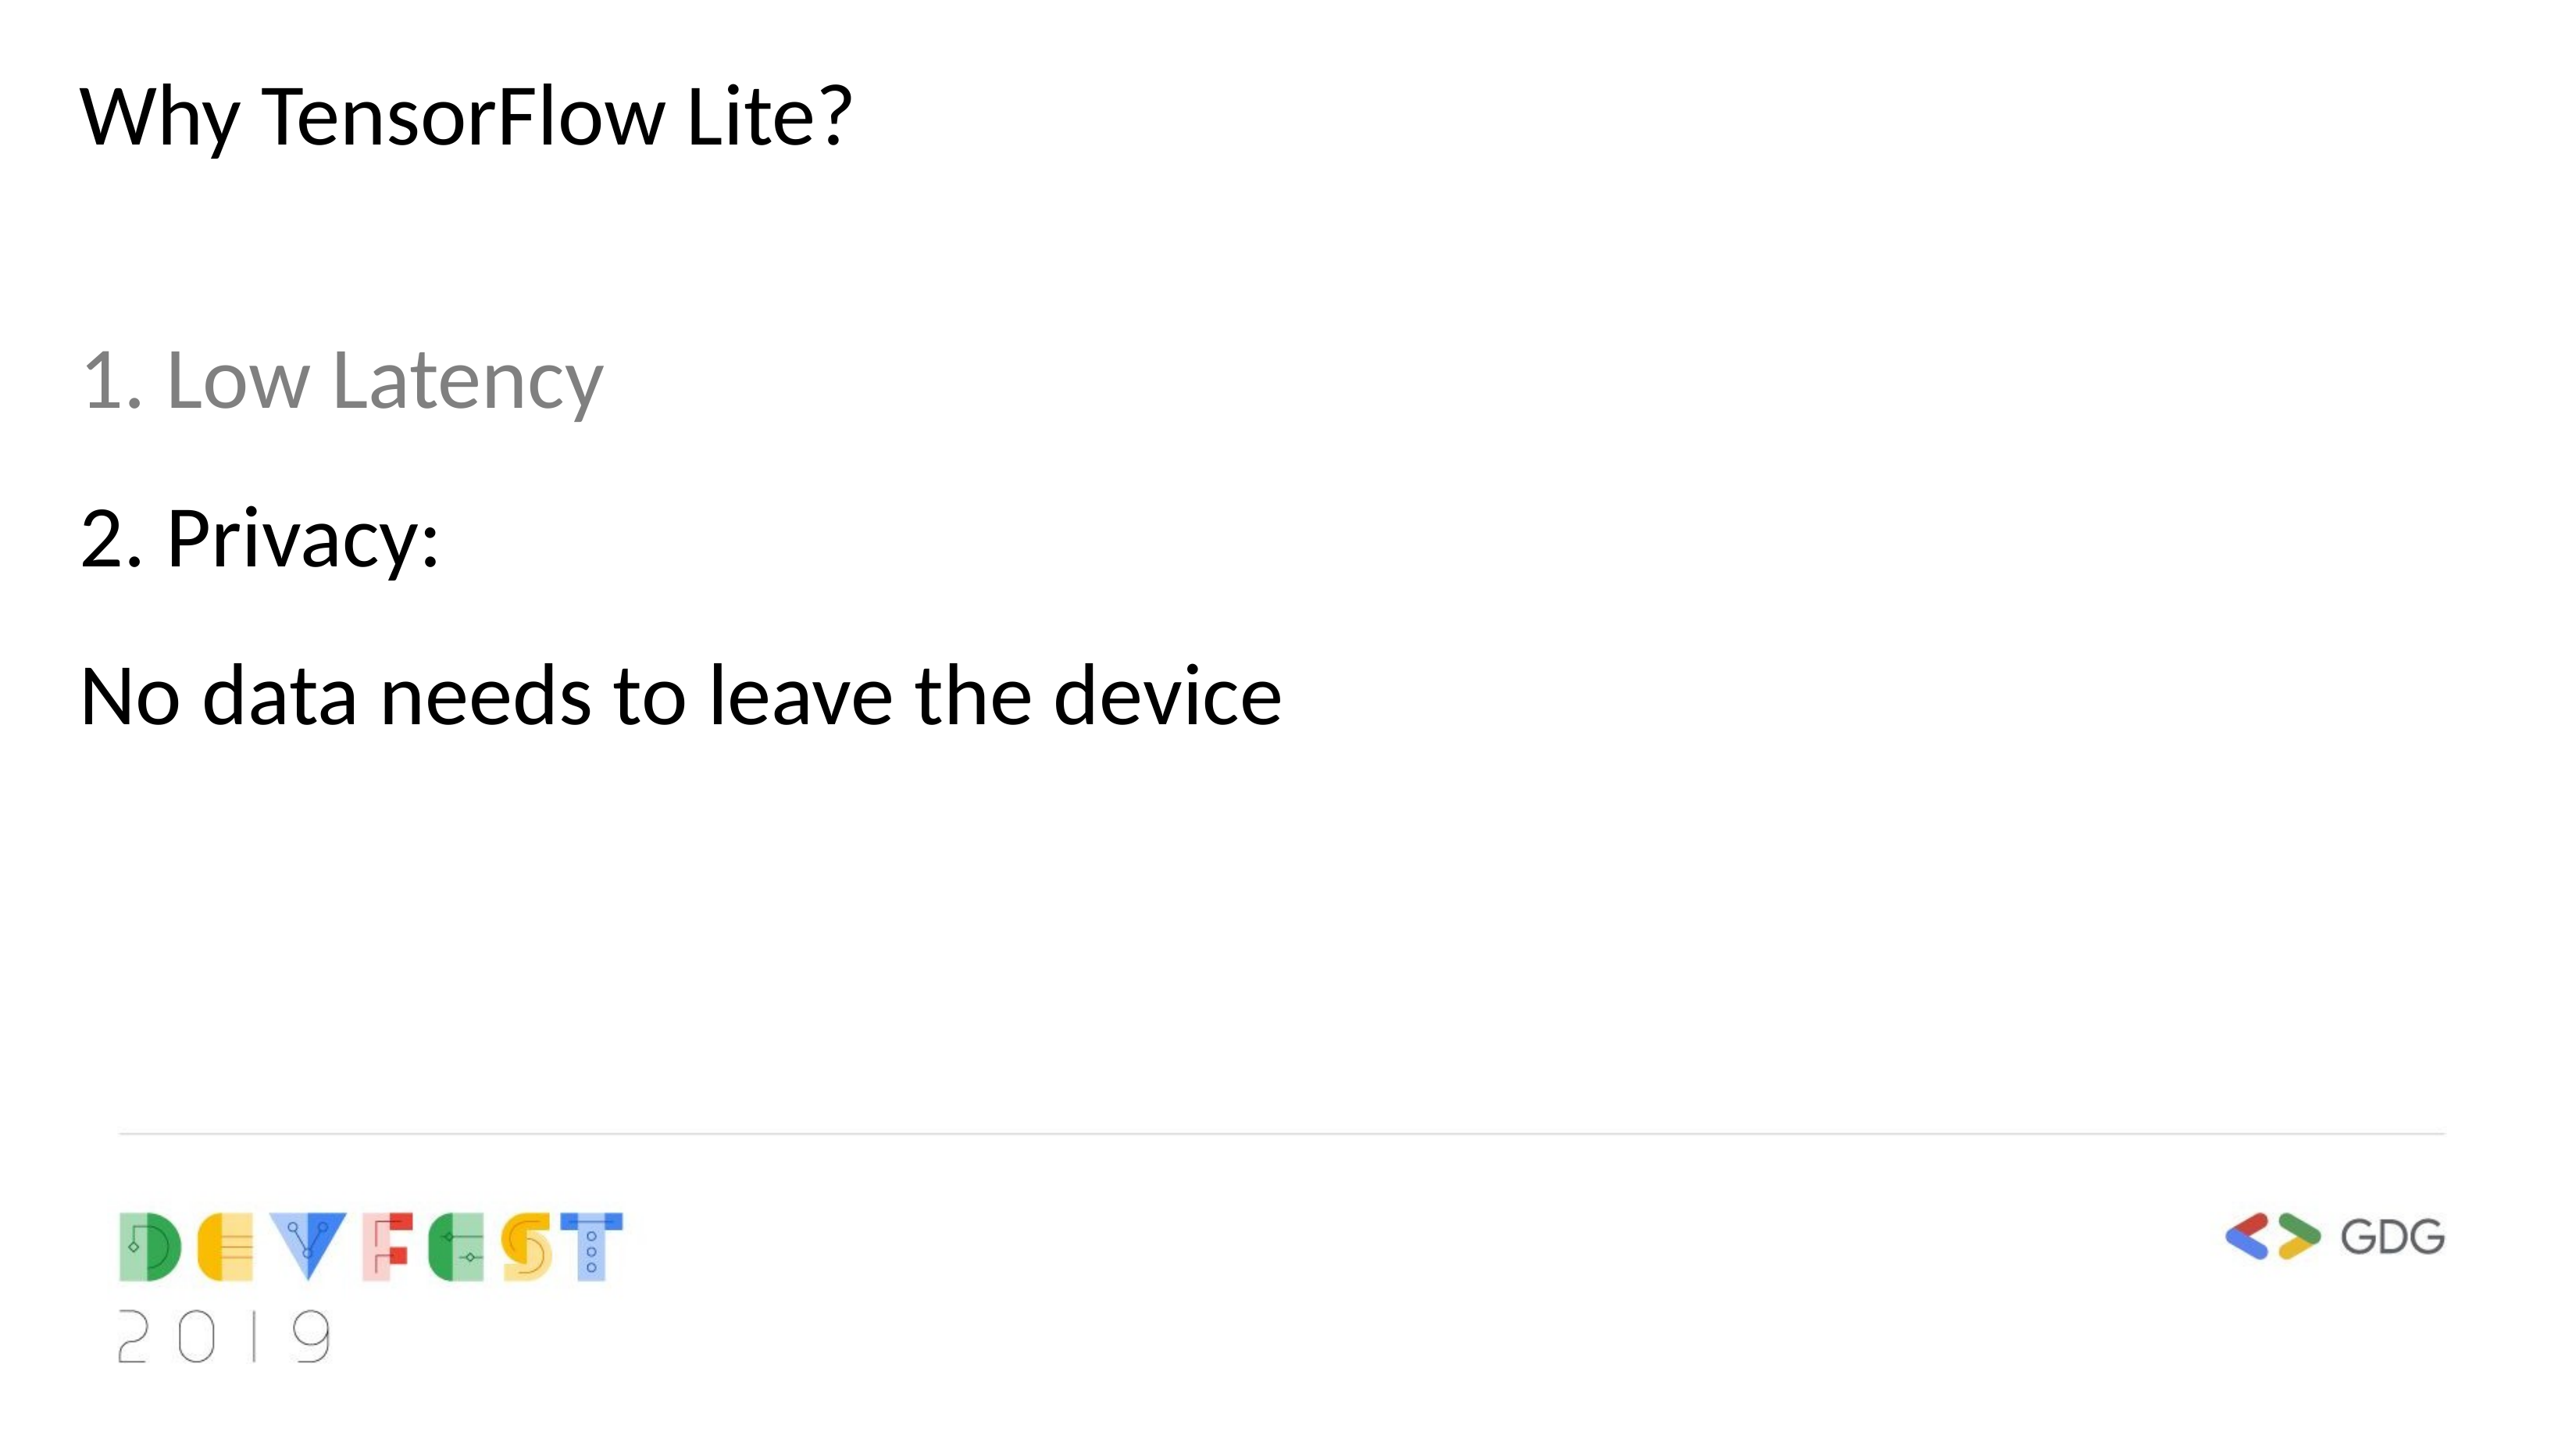

Why TensorFlow Lite?

1. Low Latency
2. Privacy:
No data needs to leave the device